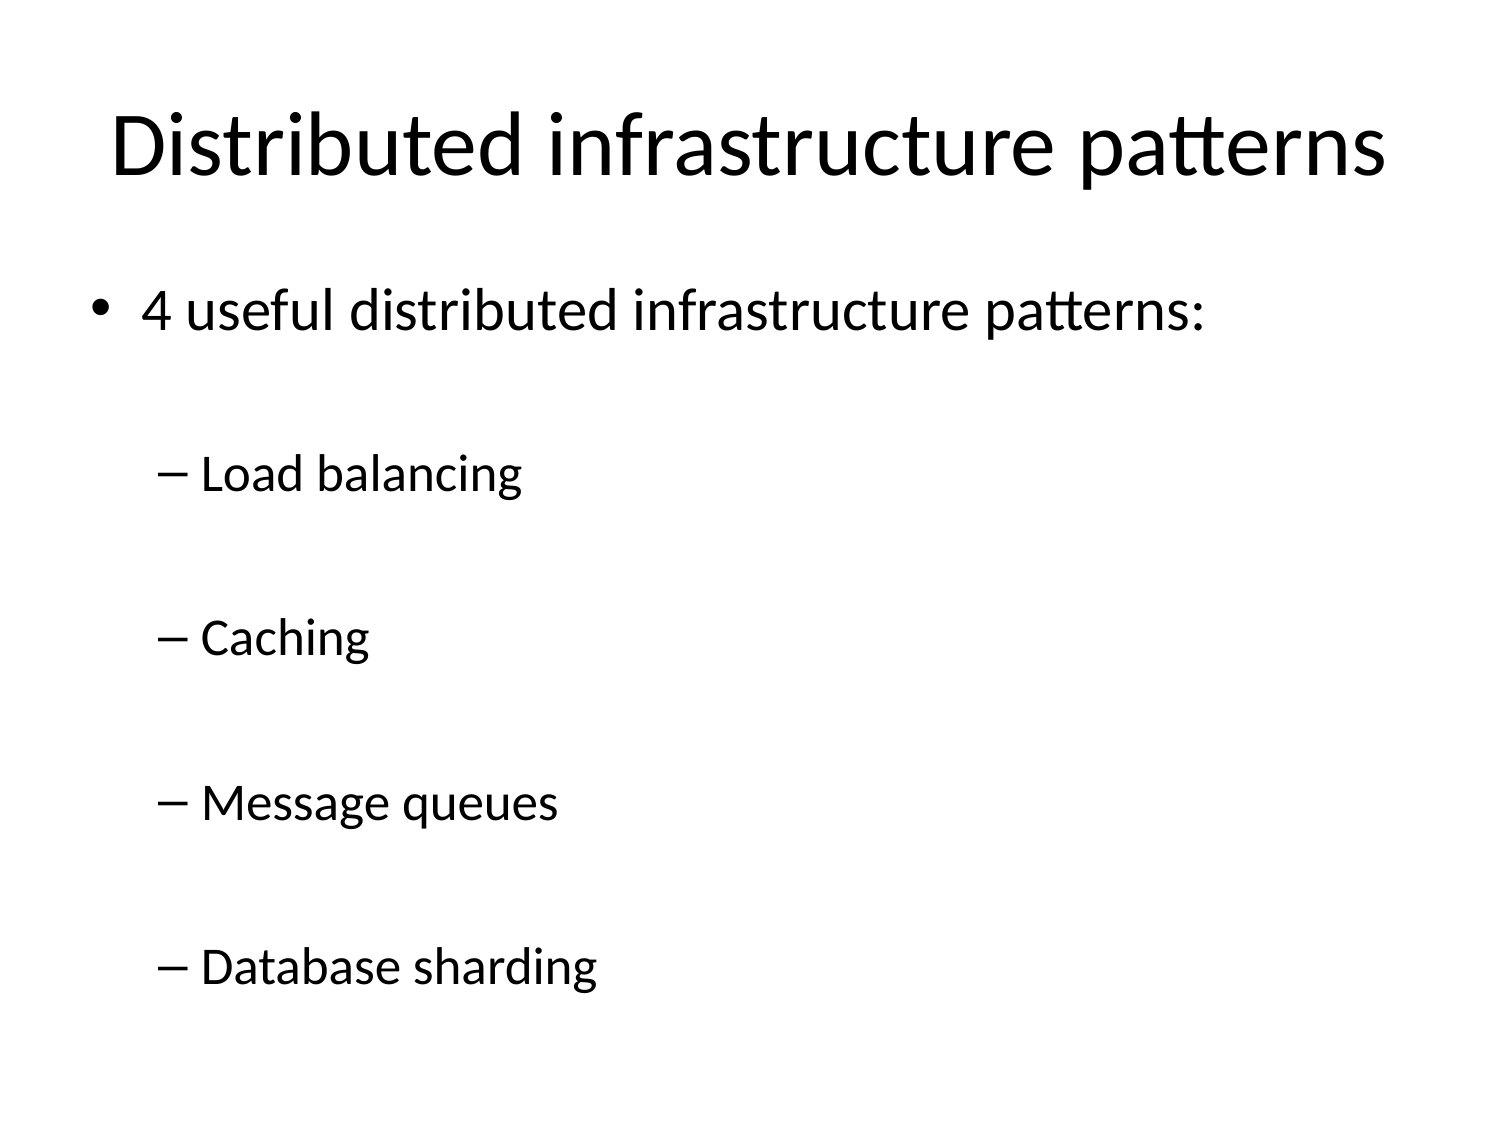

# Distributed infrastructure patterns
4 useful distributed infrastructure patterns:

Load balancing

Caching

Message queues

Database sharding